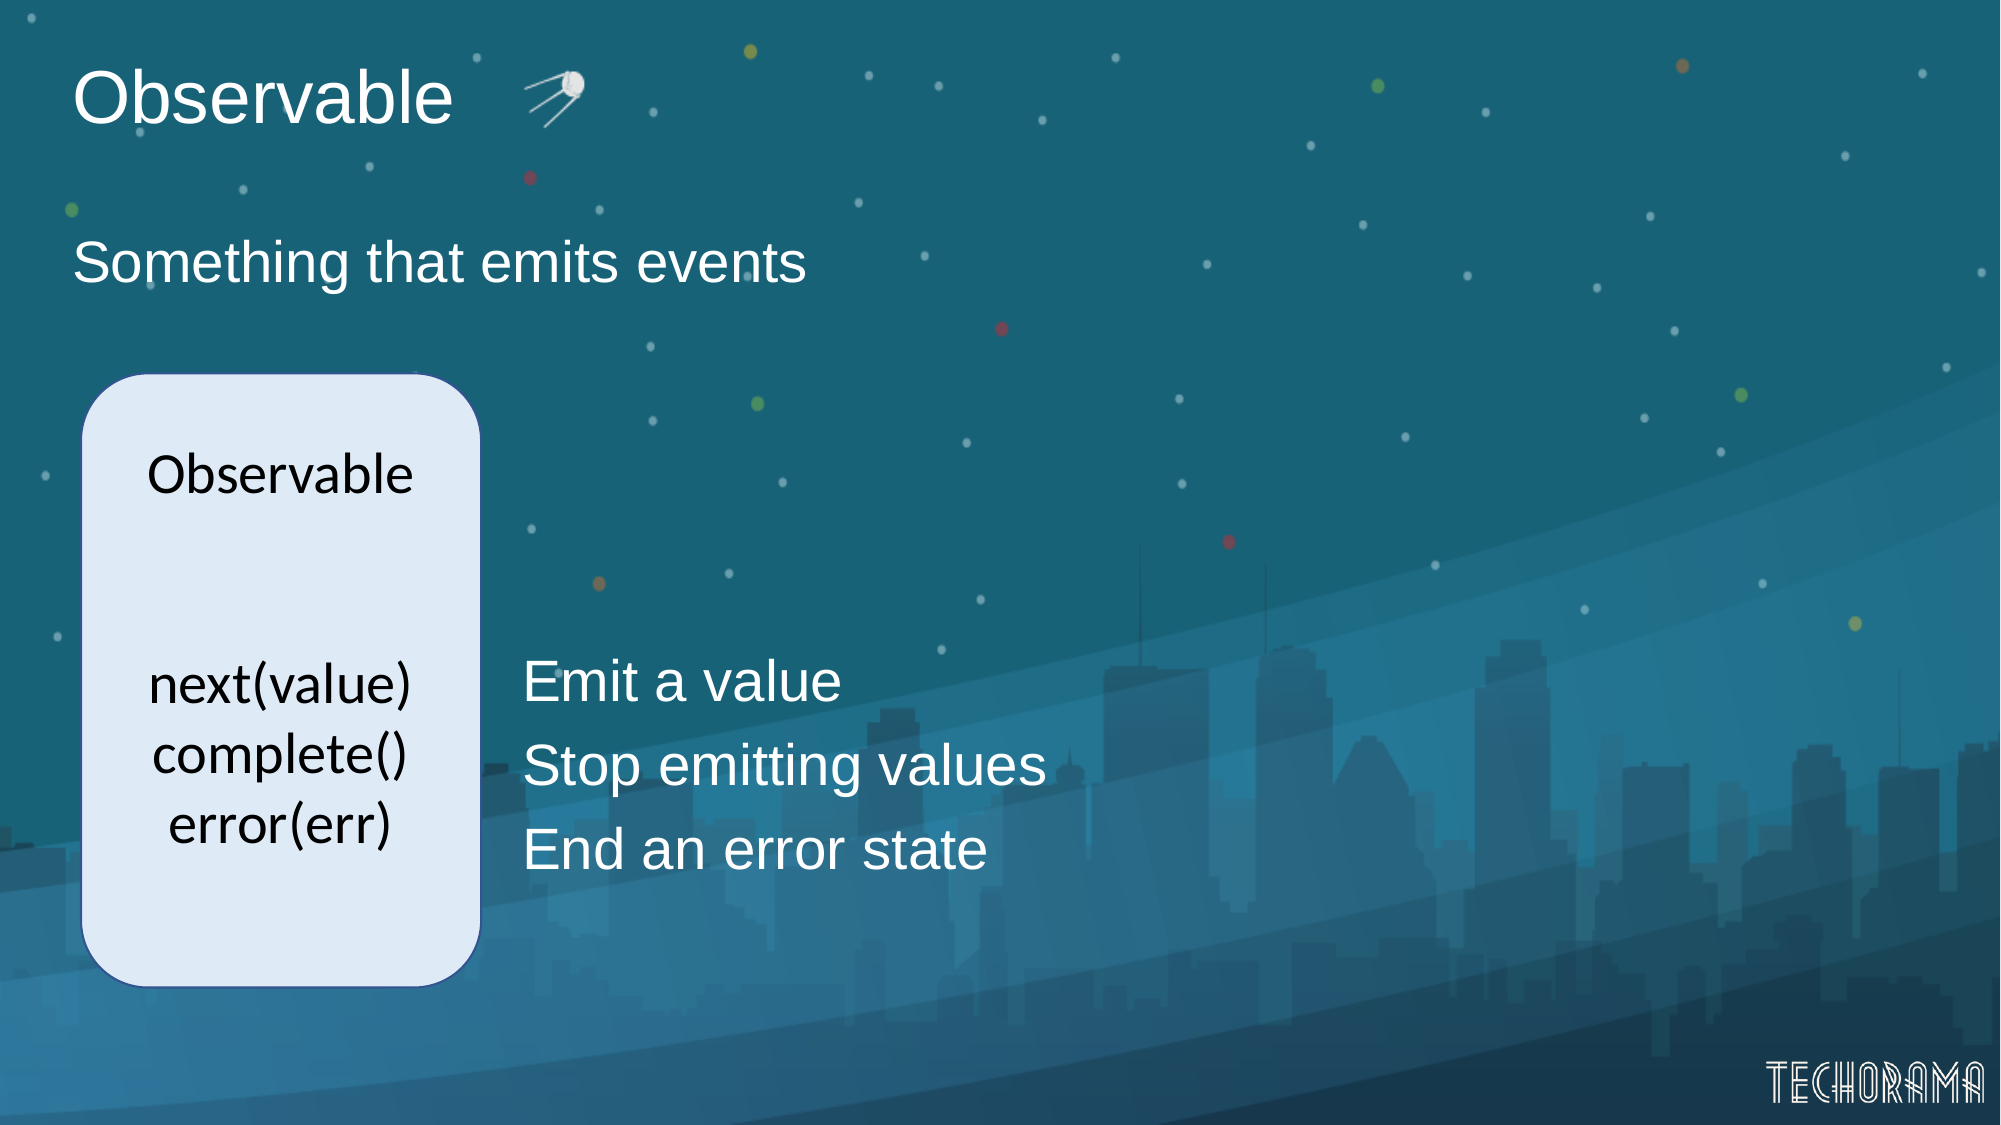

# Observable
Something that emits events

			Emit a value
			Stop emitting values
			End an error state
Observable

next(value)
complete()
error(err)